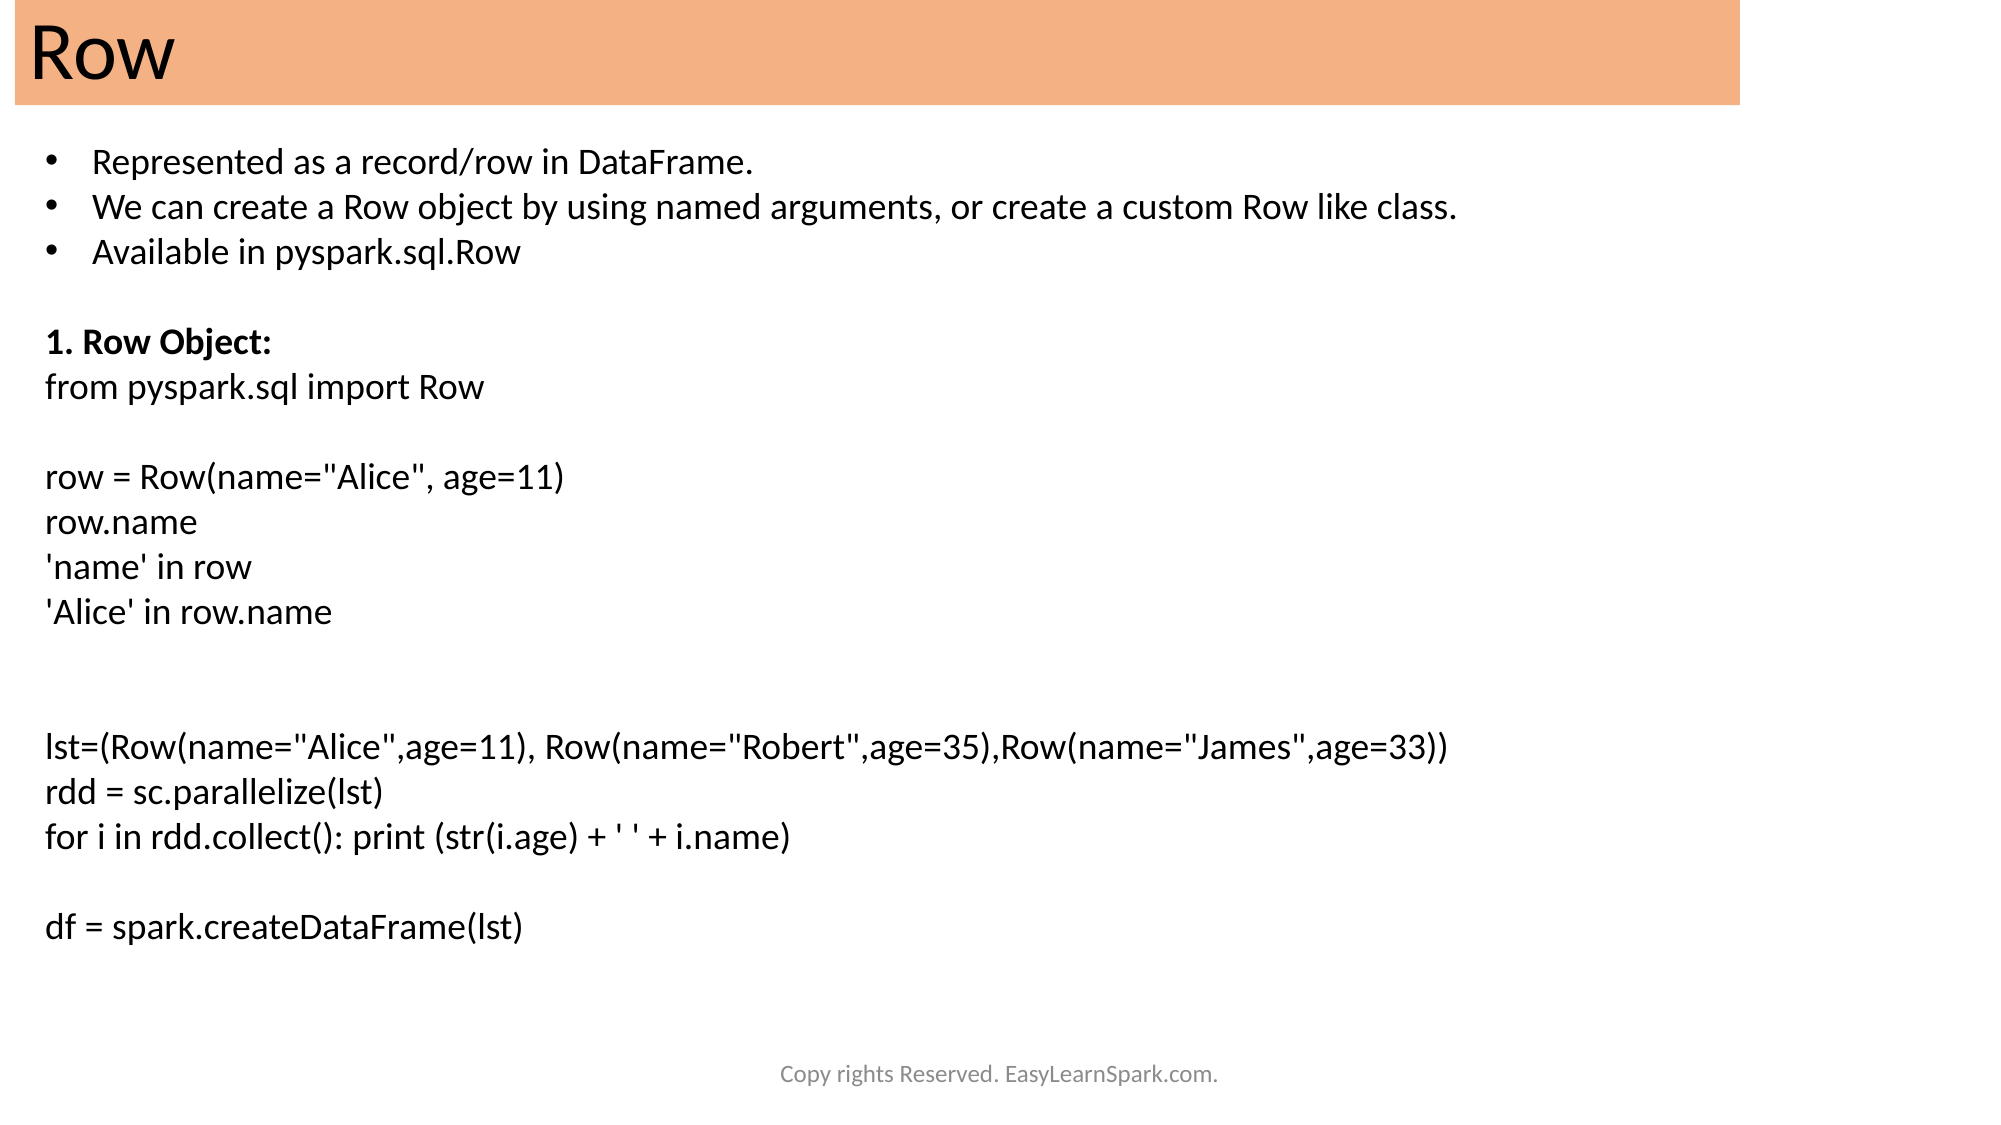

# Row
Represented as a record/row in DataFrame.
We can create a Row object by using named arguments, or create a custom Row like class.
Available in pyspark.sql.Row

1. Row Object:
from pyspark.sql import Row

row = Row(name="Alice", age=11)
row.name
'name' in row
'Alice' in row.name

lst=(Row(name="Alice",age=11), Row(name="Robert",age=35),Row(name="James",age=33))
rdd = sc.parallelize(lst)
for i in rdd.collect(): print (str(i.age) + ' ' + i.name)

df = spark.createDataFrame(lst)

Copy rights Reserved. EasyLearnSpark.com.